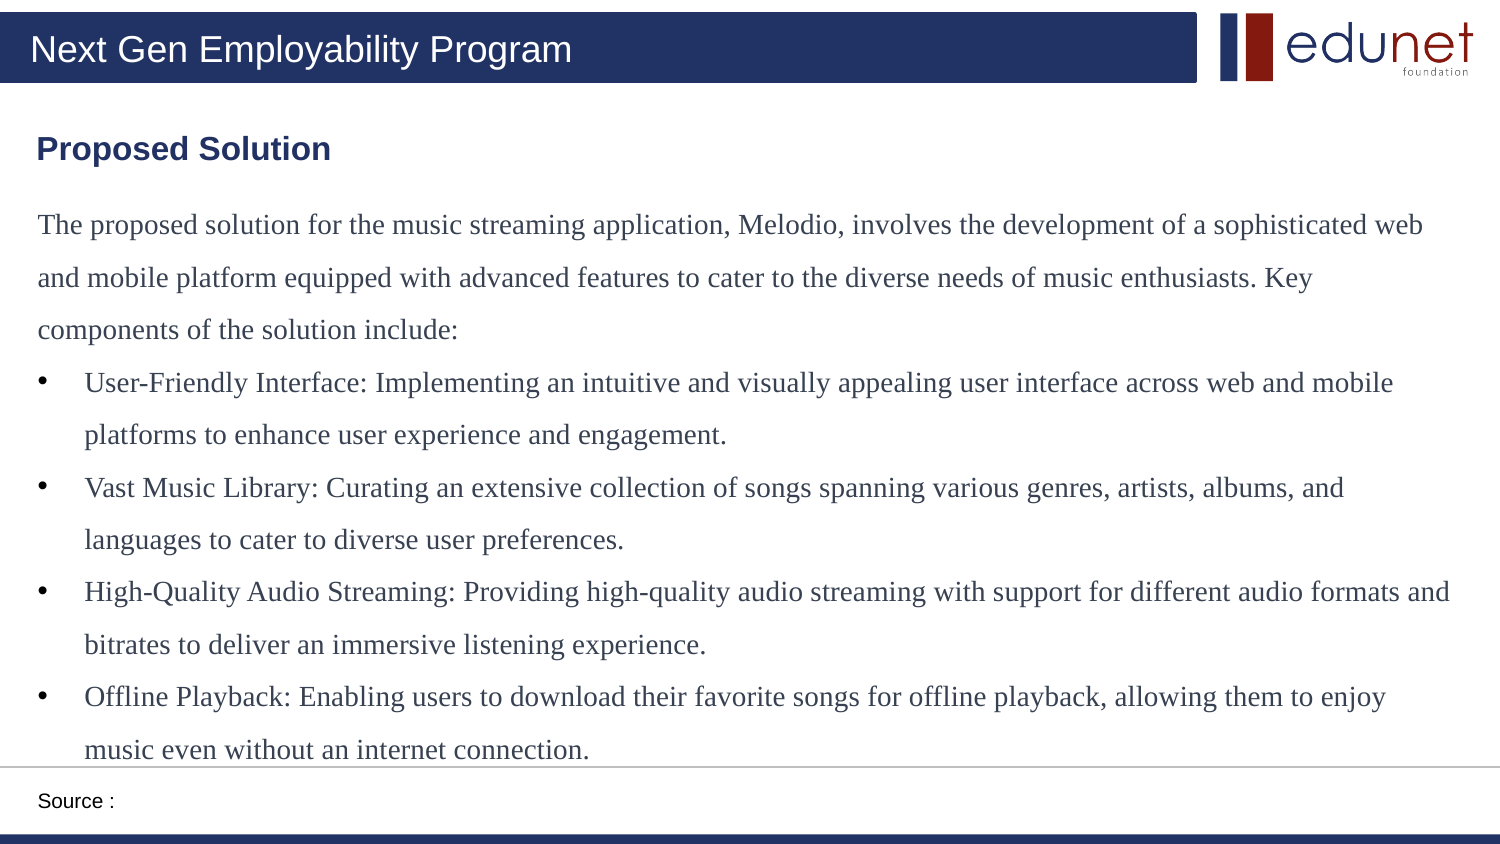

Proposed Solution
The proposed solution for the music streaming application, Melodio, involves the development of a sophisticated web and mobile platform equipped with advanced features to cater to the diverse needs of music enthusiasts. Key components of the solution include:
User-Friendly Interface: Implementing an intuitive and visually appealing user interface across web and mobile platforms to enhance user experience and engagement.
Vast Music Library: Curating an extensive collection of songs spanning various genres, artists, albums, and languages to cater to diverse user preferences.
High-Quality Audio Streaming: Providing high-quality audio streaming with support for different audio formats and bitrates to deliver an immersive listening experience.
Offline Playback: Enabling users to download their favorite songs for offline playback, allowing them to enjoy music even without an internet connection.
Source :